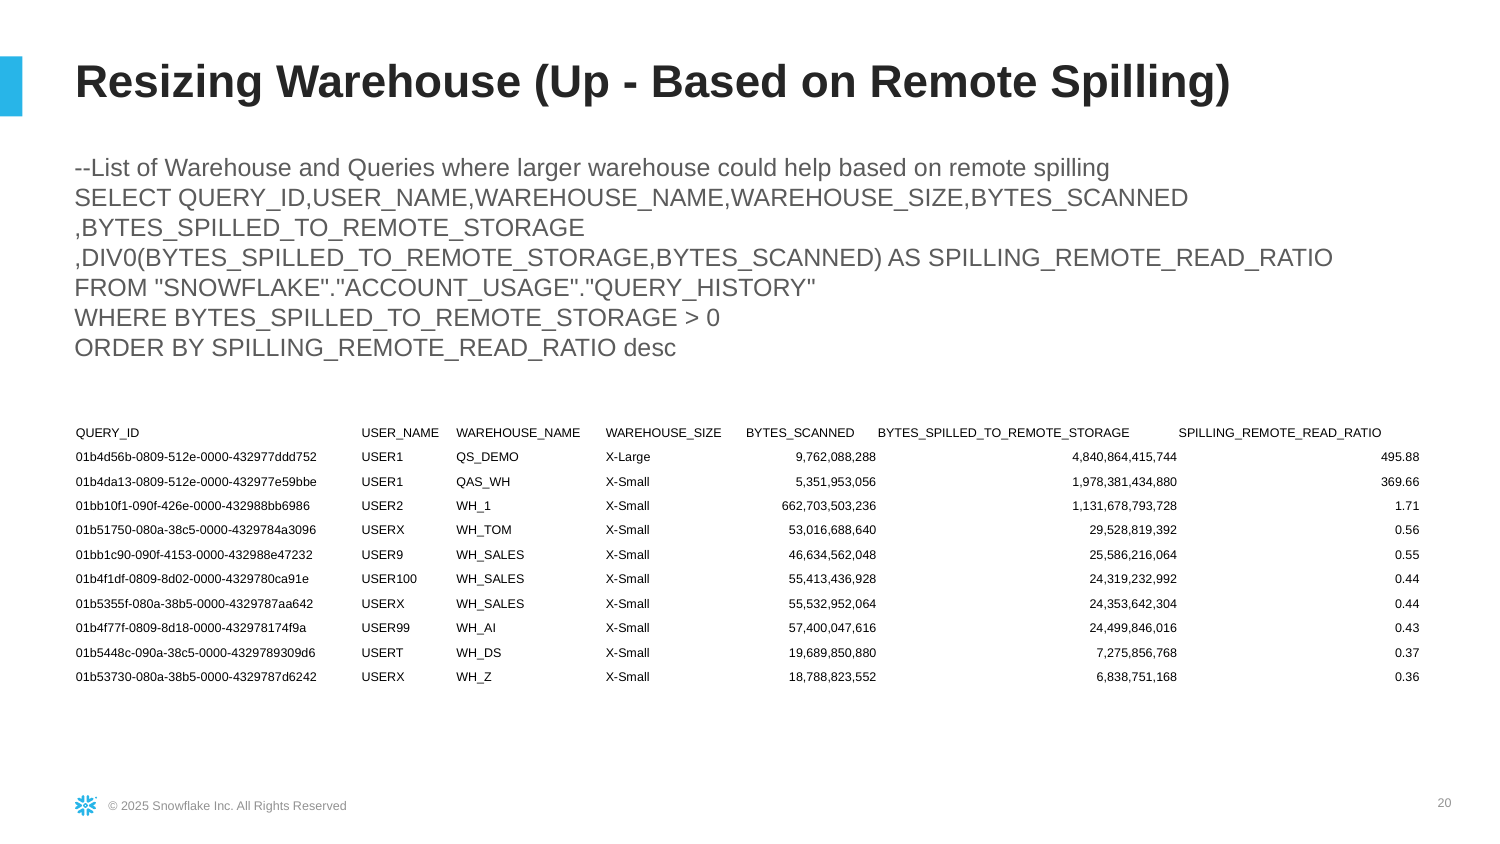

# Resizing Warehouse (Up - Based on Remote Spilling)
--List of Warehouse and Queries where larger warehouse could help based on remote spilling
SELECT QUERY_ID,USER_NAME,WAREHOUSE_NAME,WAREHOUSE_SIZE,BYTES_SCANNED
,BYTES_SPILLED_TO_REMOTE_STORAGE
,DIV0(BYTES_SPILLED_TO_REMOTE_STORAGE,BYTES_SCANNED) AS SPILLING_REMOTE_READ_RATIO
FROM "SNOWFLAKE"."ACCOUNT_USAGE"."QUERY_HISTORY"
WHERE BYTES_SPILLED_TO_REMOTE_STORAGE > 0
ORDER BY SPILLING_REMOTE_READ_RATIO desc

| QUERY\_ID | USER\_NAME | WAREHOUSE\_NAME | WAREHOUSE\_SIZE | BYTES\_SCANNED | BYTES\_SPILLED\_TO\_REMOTE\_STORAGE | SPILLING\_REMOTE\_READ\_RATIO |
| --- | --- | --- | --- | --- | --- | --- |
| 01b4d56b-0809-512e-0000-432977ddd752 | USER1 | QS\_DEMO | X-Large | 9,762,088,288 | 4,840,864,415,744 | 495.88 |
| 01b4da13-0809-512e-0000-432977e59bbe | USER1 | QAS\_WH | X-Small | 5,351,953,056 | 1,978,381,434,880 | 369.66 |
| 01bb10f1-090f-426e-0000-432988bb6986 | USER2 | WH\_1 | X-Small | 662,703,503,236 | 1,131,678,793,728 | 1.71 |
| 01b51750-080a-38c5-0000-4329784a3096 | USERX | WH\_TOM | X-Small | 53,016,688,640 | 29,528,819,392 | 0.56 |
| 01bb1c90-090f-4153-0000-432988e47232 | USER9 | WH\_SALES | X-Small | 46,634,562,048 | 25,586,216,064 | 0.55 |
| 01b4f1df-0809-8d02-0000-4329780ca91e | USER100 | WH\_SALES | X-Small | 55,413,436,928 | 24,319,232,992 | 0.44 |
| 01b5355f-080a-38b5-0000-4329787aa642 | USERX | WH\_SALES | X-Small | 55,532,952,064 | 24,353,642,304 | 0.44 |
| 01b4f77f-0809-8d18-0000-432978174f9a | USER99 | WH\_AI | X-Small | 57,400,047,616 | 24,499,846,016 | 0.43 |
| 01b5448c-090a-38c5-0000-4329789309d6 | USERT | WH\_DS | X-Small | 19,689,850,880 | 7,275,856,768 | 0.37 |
| 01b53730-080a-38b5-0000-4329787d6242 | USERX | WH\_Z | X-Small | 18,788,823,552 | 6,838,751,168 | 0.36 |